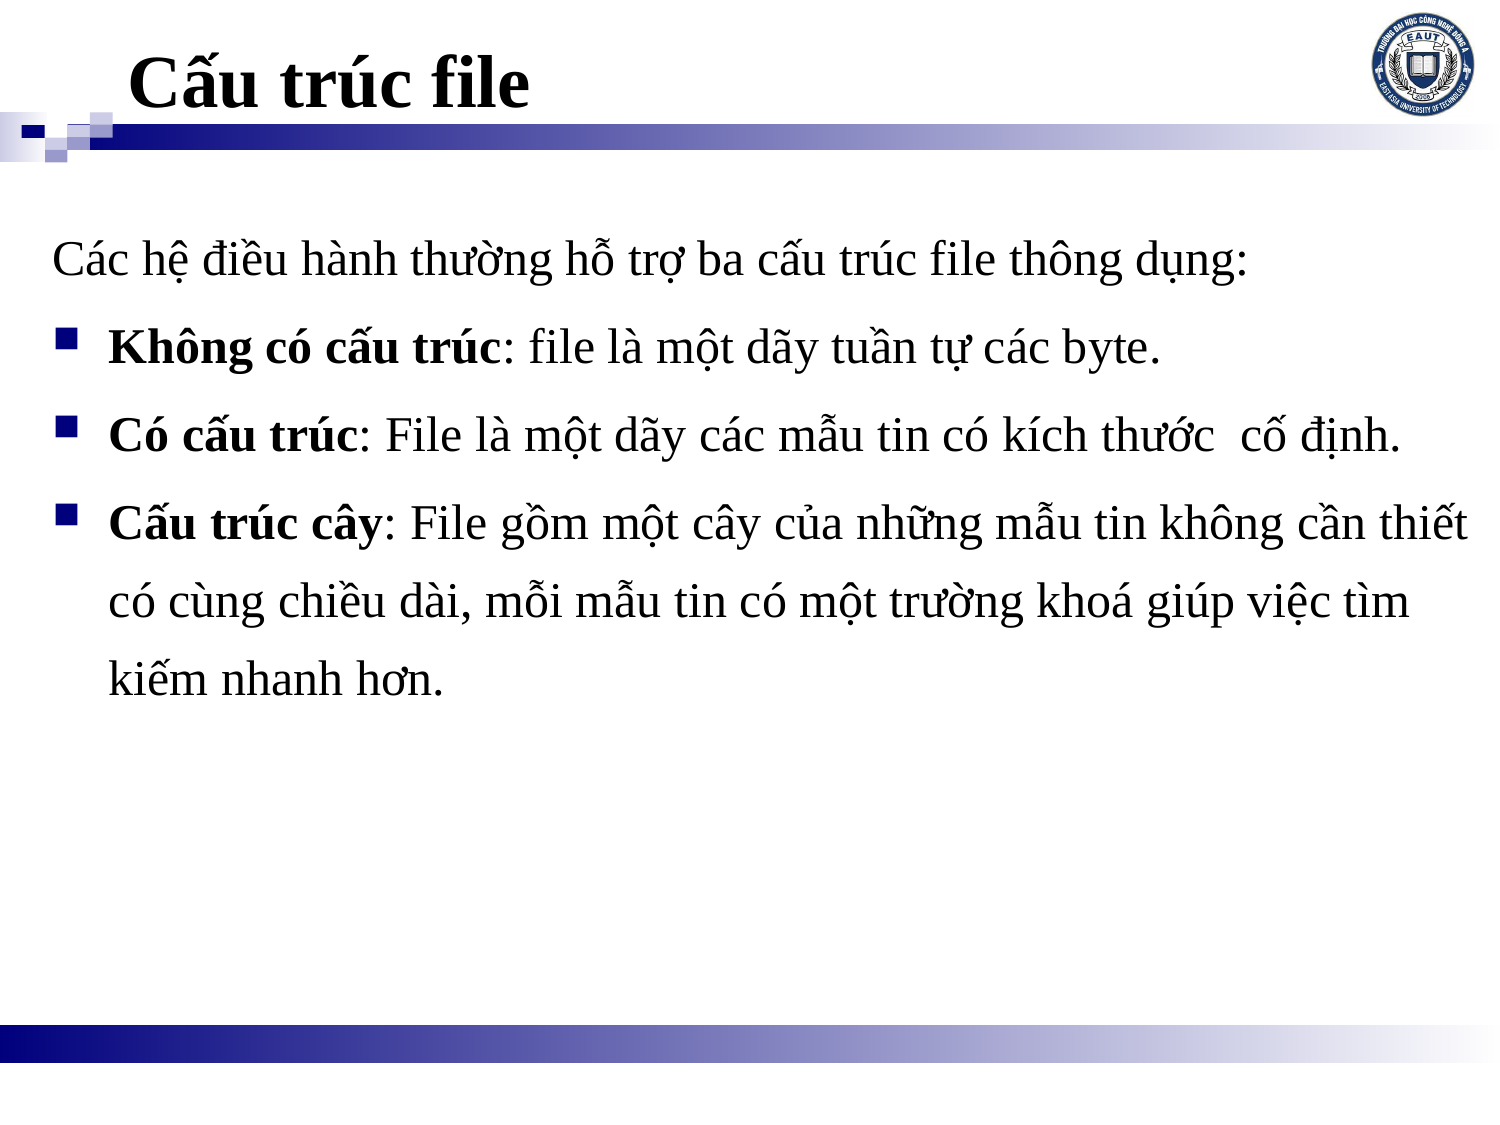

# Cấu trúc file
Các hệ điều hành thường hỗ trợ ba cấu trúc file thông dụng:
Không có cấu trúc: file là một dãy tuần tự các byte.
Có cấu trúc: File là một dãy các mẫu tin có kích thước  cố định.
Cấu trúc cây: File gồm một cây của những mẫu tin không cần thiết có cùng chiều dài, mỗi mẫu tin có một trường khoá giúp việc tìm kiếm nhanh hơn.